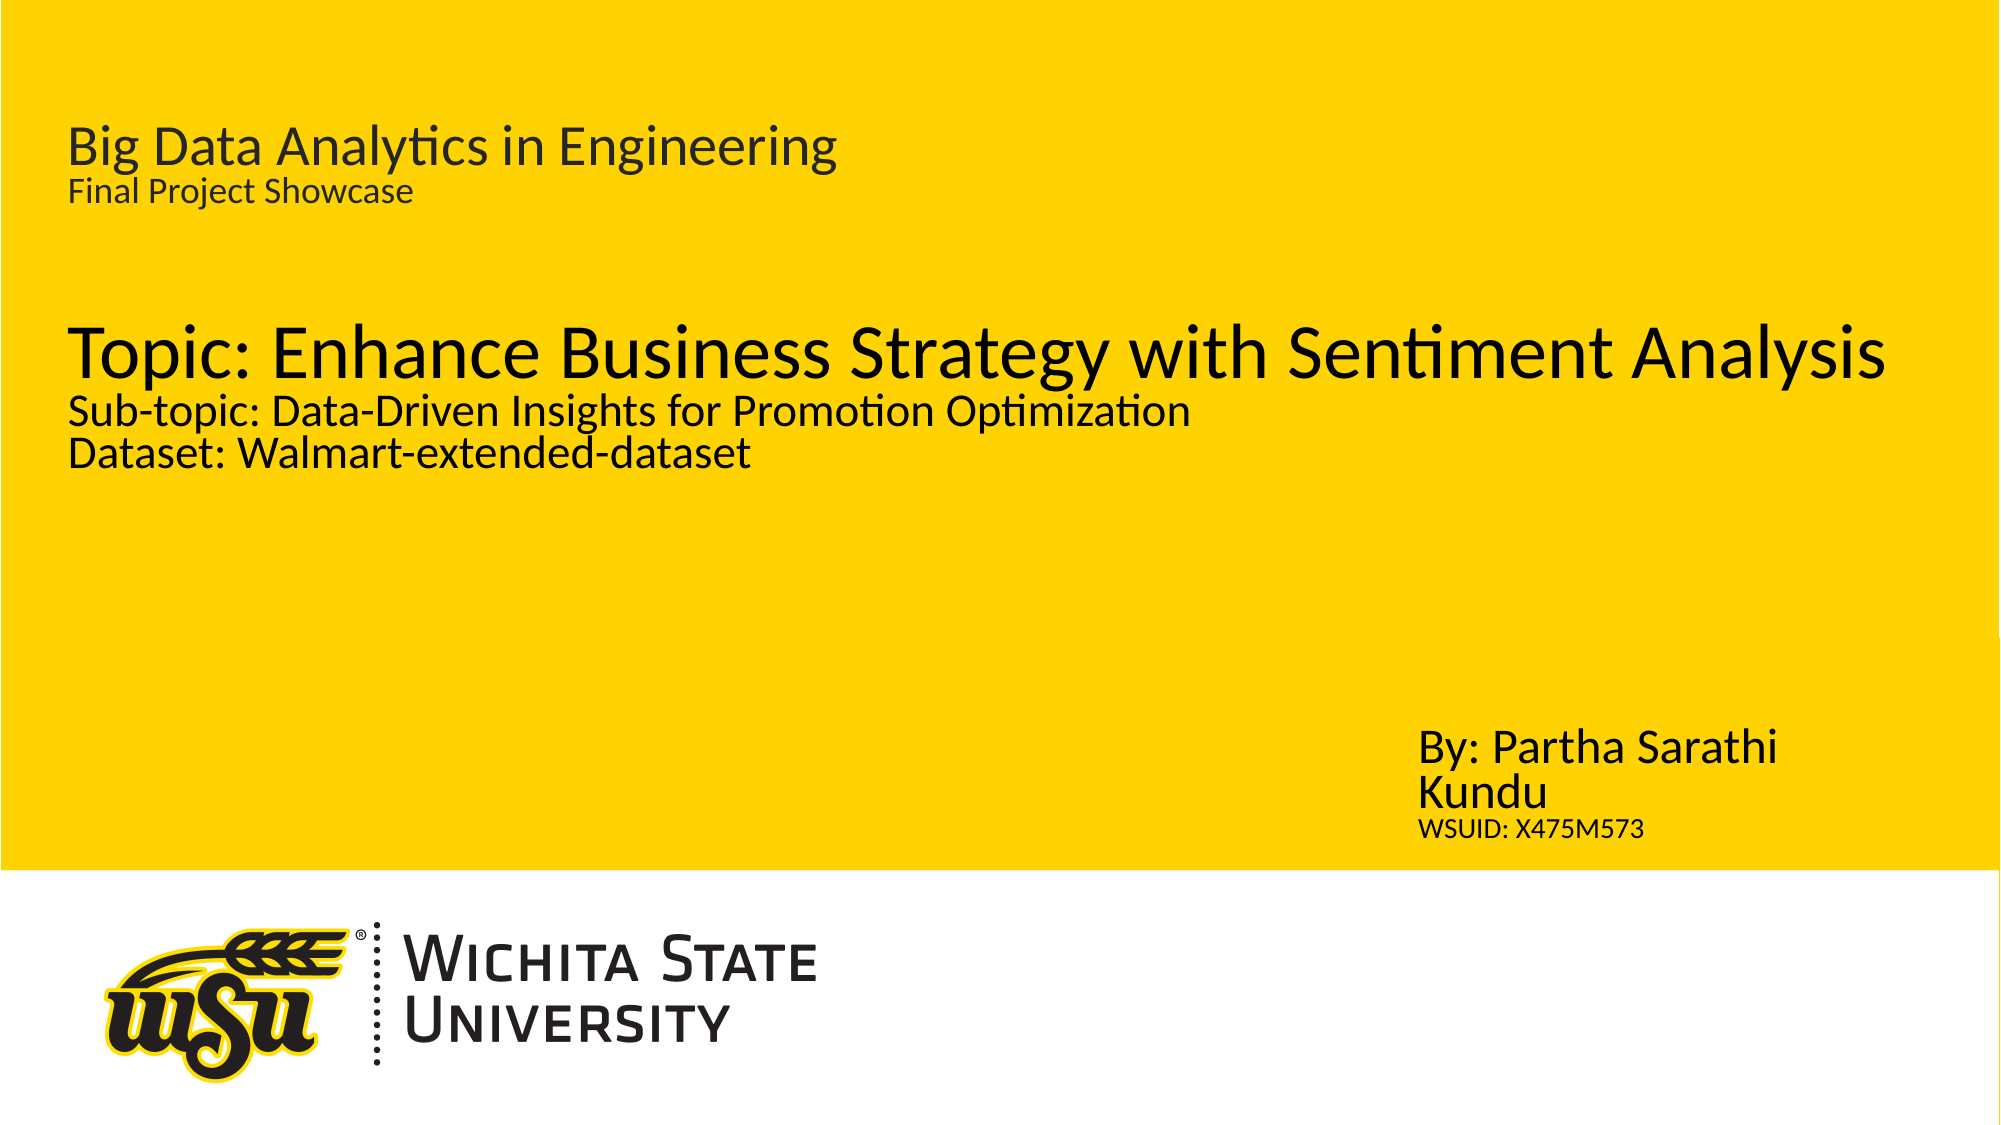

Big Data Analytics in Engineering
Final Project Showcase
Topic: Enhance Business Strategy with Sentiment Analysis
Sub-topic: Data-Driven Insights for Promotion Optimization
Dataset: Walmart-extended-dataset
By: Partha Sarathi Kundu
WSUID: X475M573